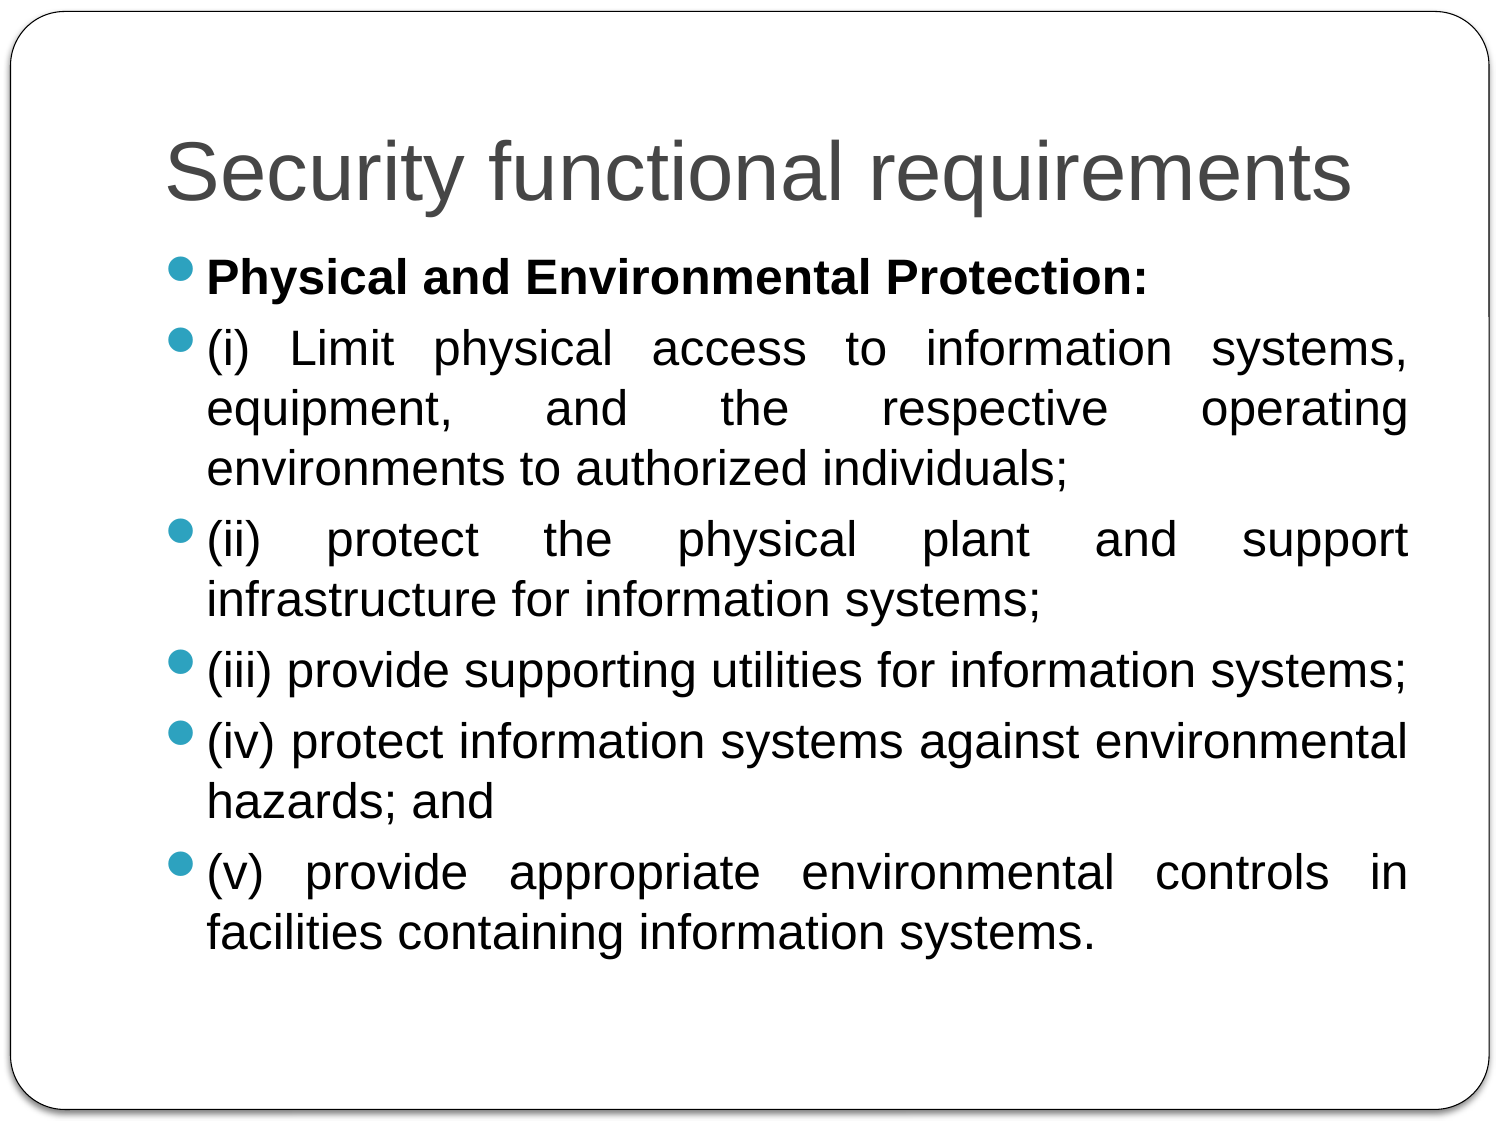

# Security functional requirements
Physical and Environmental Protection:
(i) Limit physical access to information systems, equipment, and the respective operating environments to authorized individuals;
(ii) protect the physical plant and support infrastructure for information systems;
(iii) provide supporting utilities for information systems;
(iv) protect information systems against environmental hazards; and
(v) provide appropriate environmental controls in facilities containing information systems.